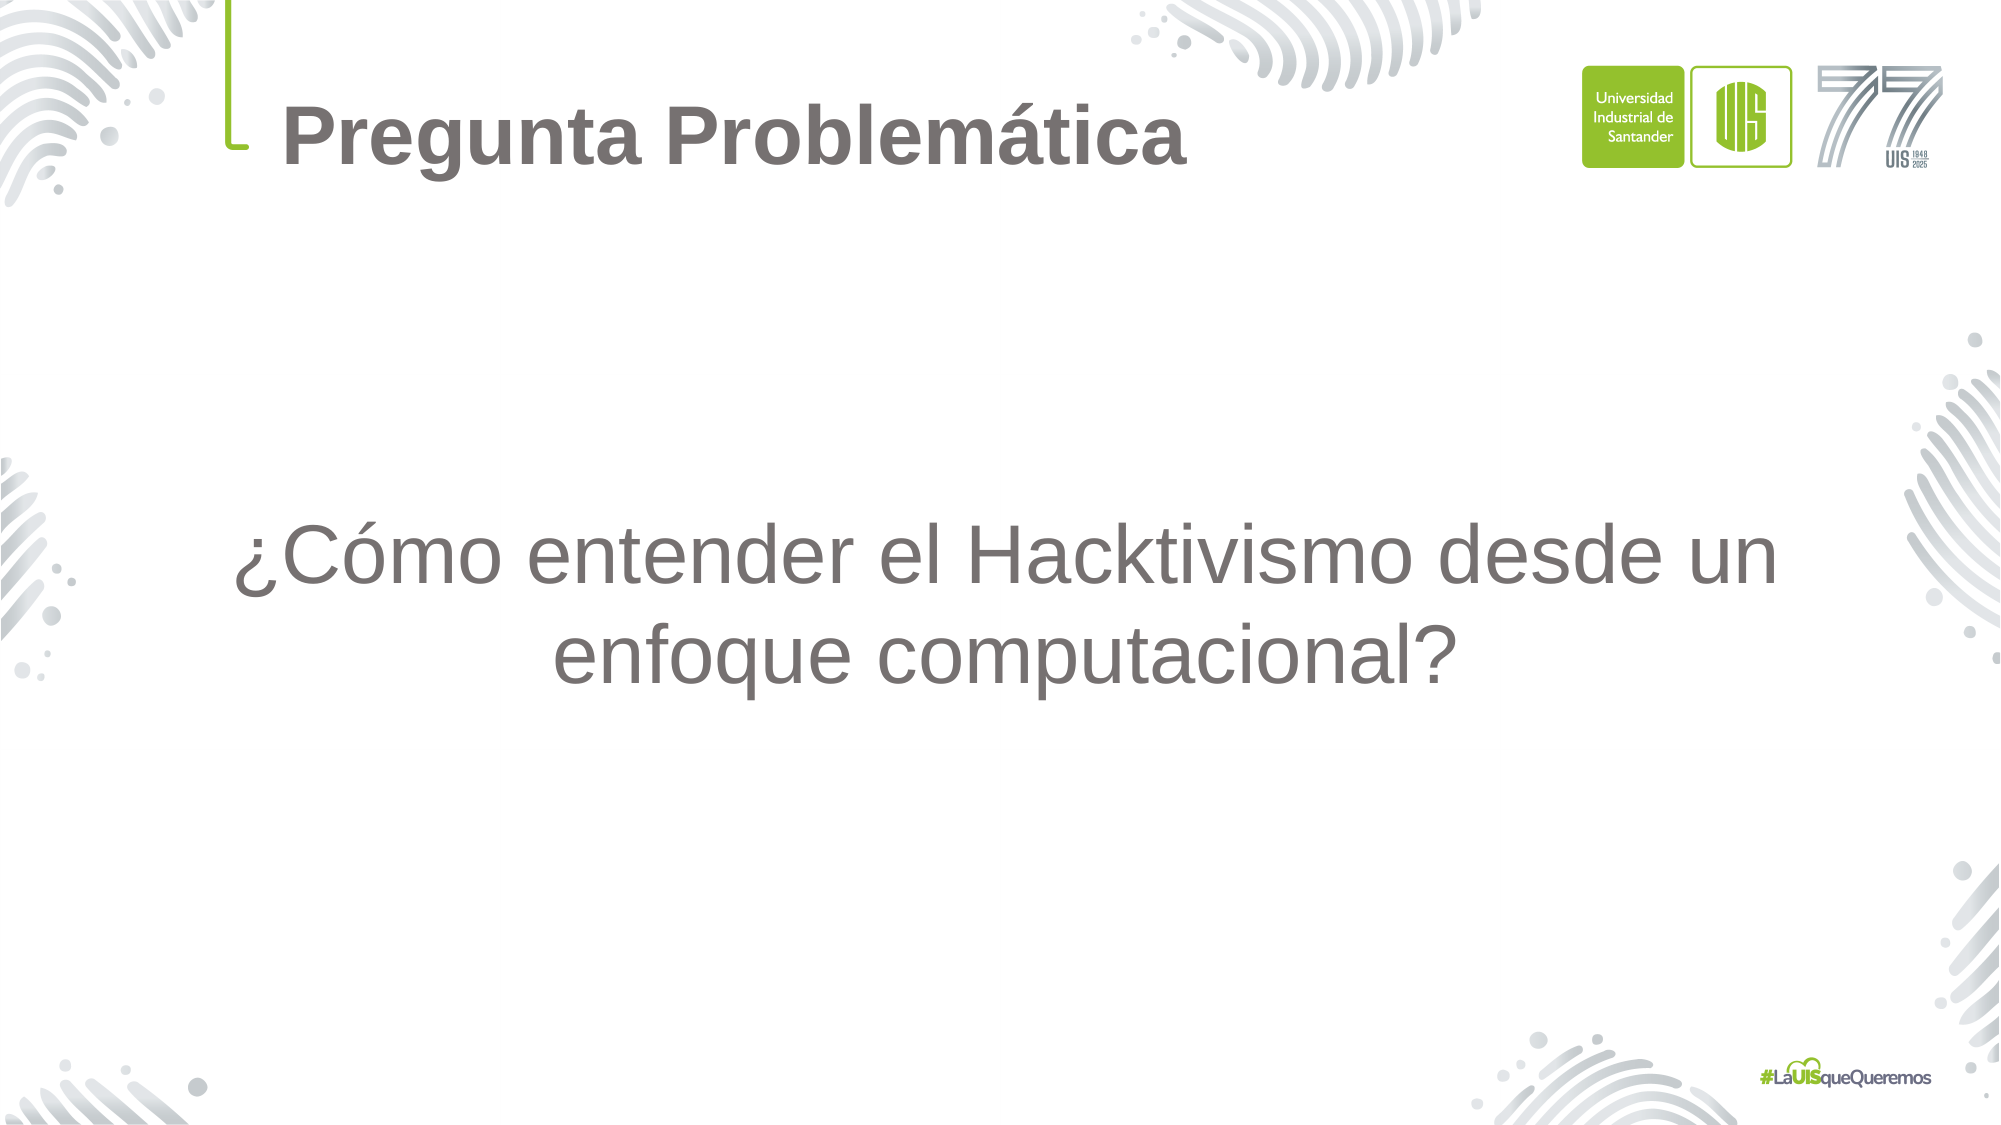

Pregunta Problemática
¿Cómo entender el Hacktivismo desde un enfoque computacional?